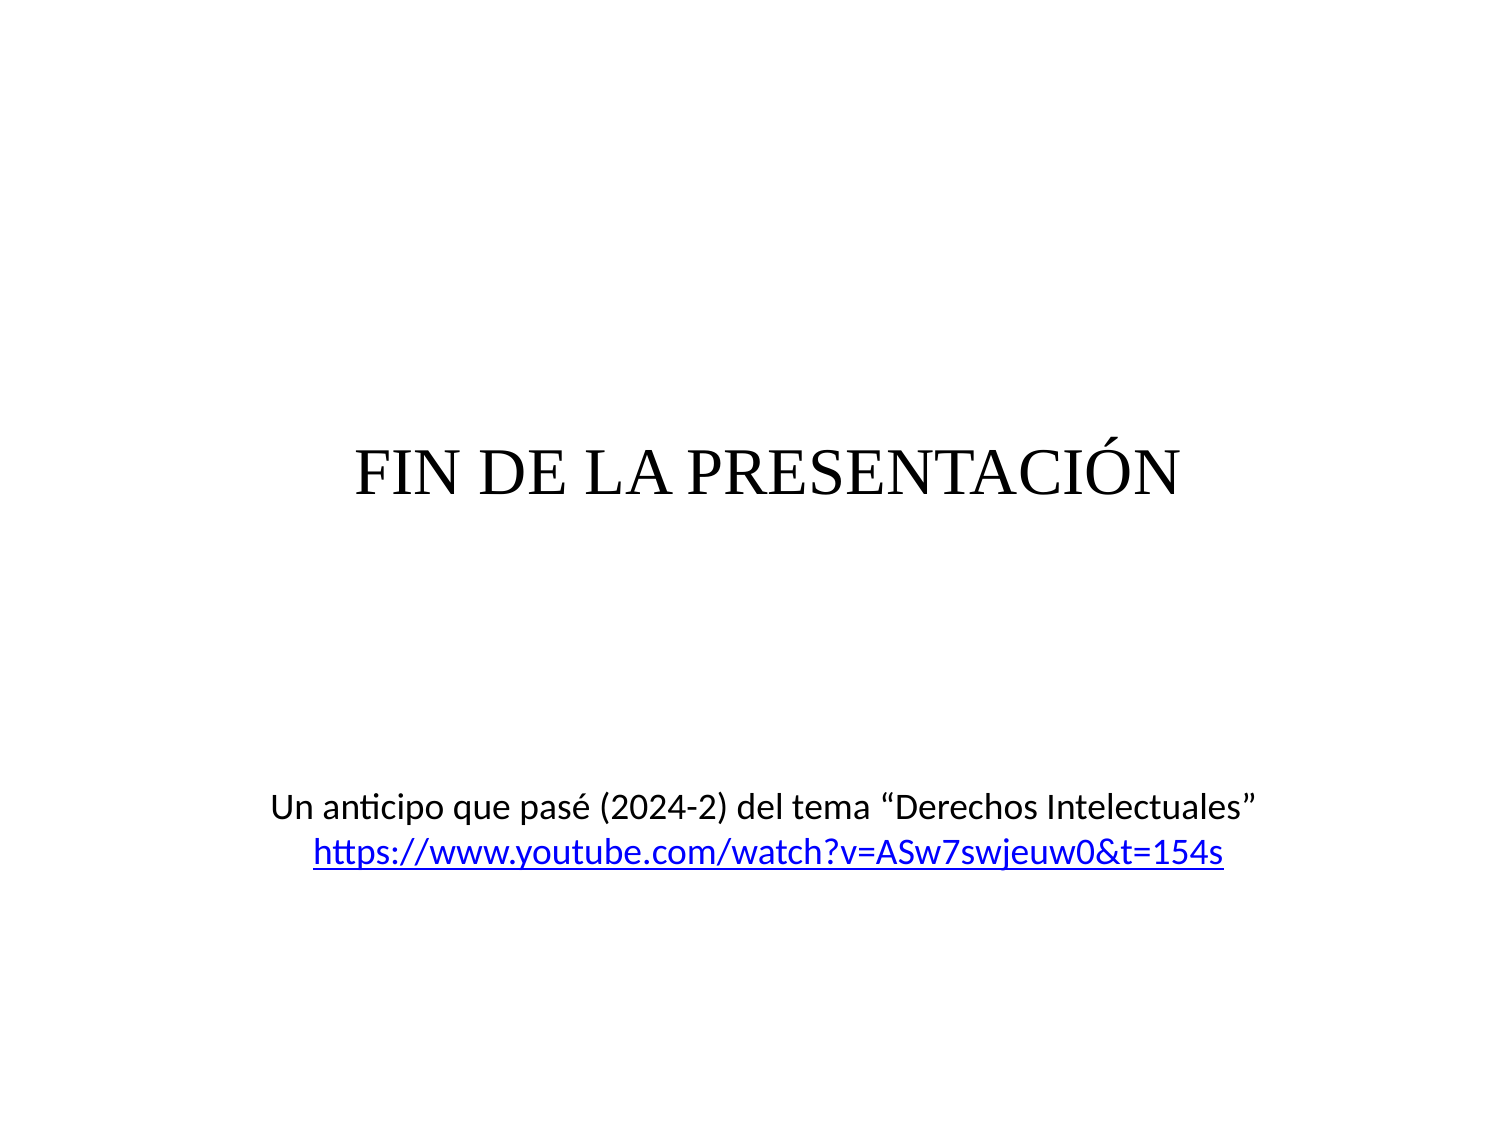

FIN DE LA PRESENTACIÓN
Un anticipo que pasé (2024-2) del tema “Derechos Intelectuales” https://www.youtube.com/watch?v=ASw7swjeuw0&t=154s